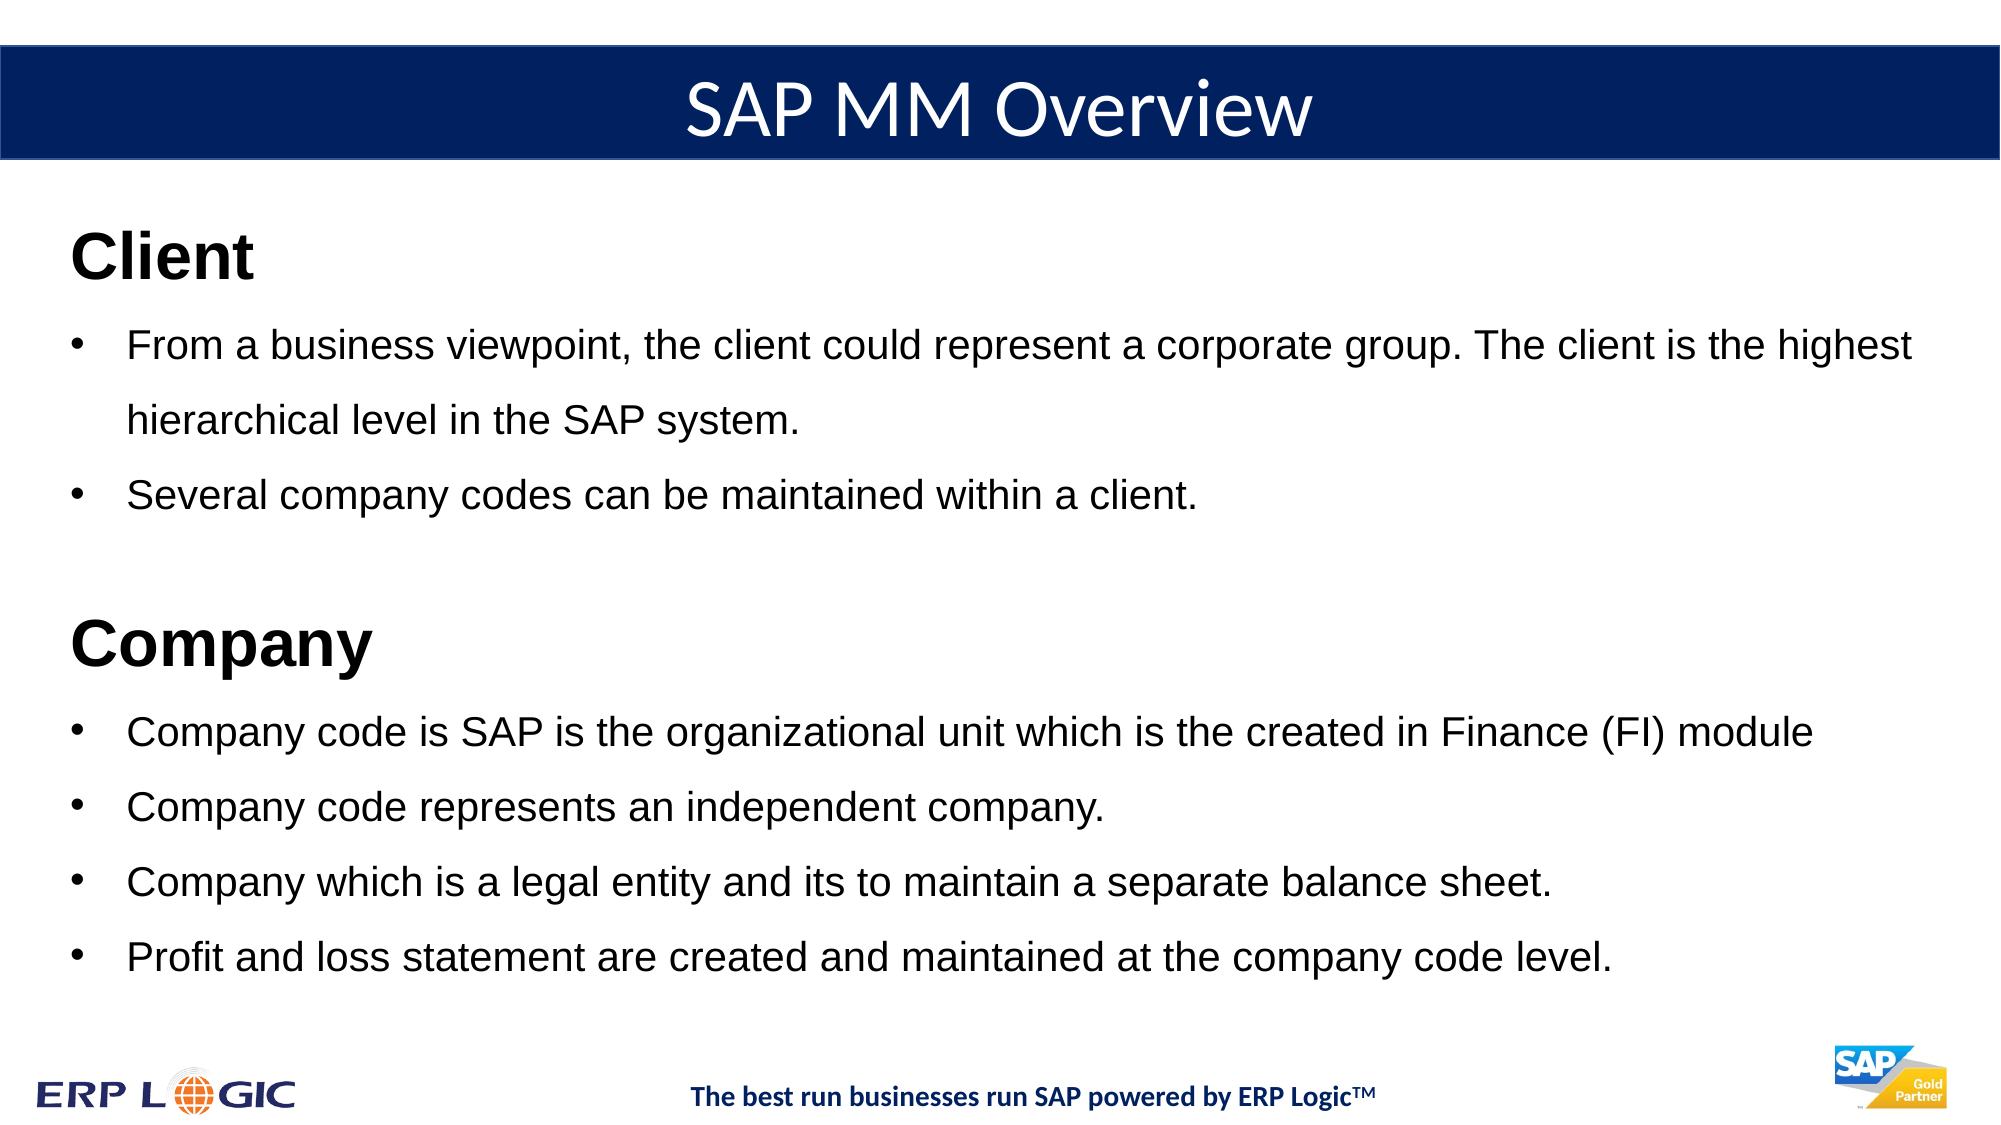

SAP MM Overview
Client
From a business viewpoint, the client could represent a corporate group. The client is the highest hierarchical level in the SAP system.
Several company codes can be maintained within a client.
Company
Company code is SAP is the organizational unit which is the created in Finance (FI) module
Company code represents an independent company.
Company which is a legal entity and its to maintain a separate balance sheet.
Profit and loss statement are created and maintained at the company code level.